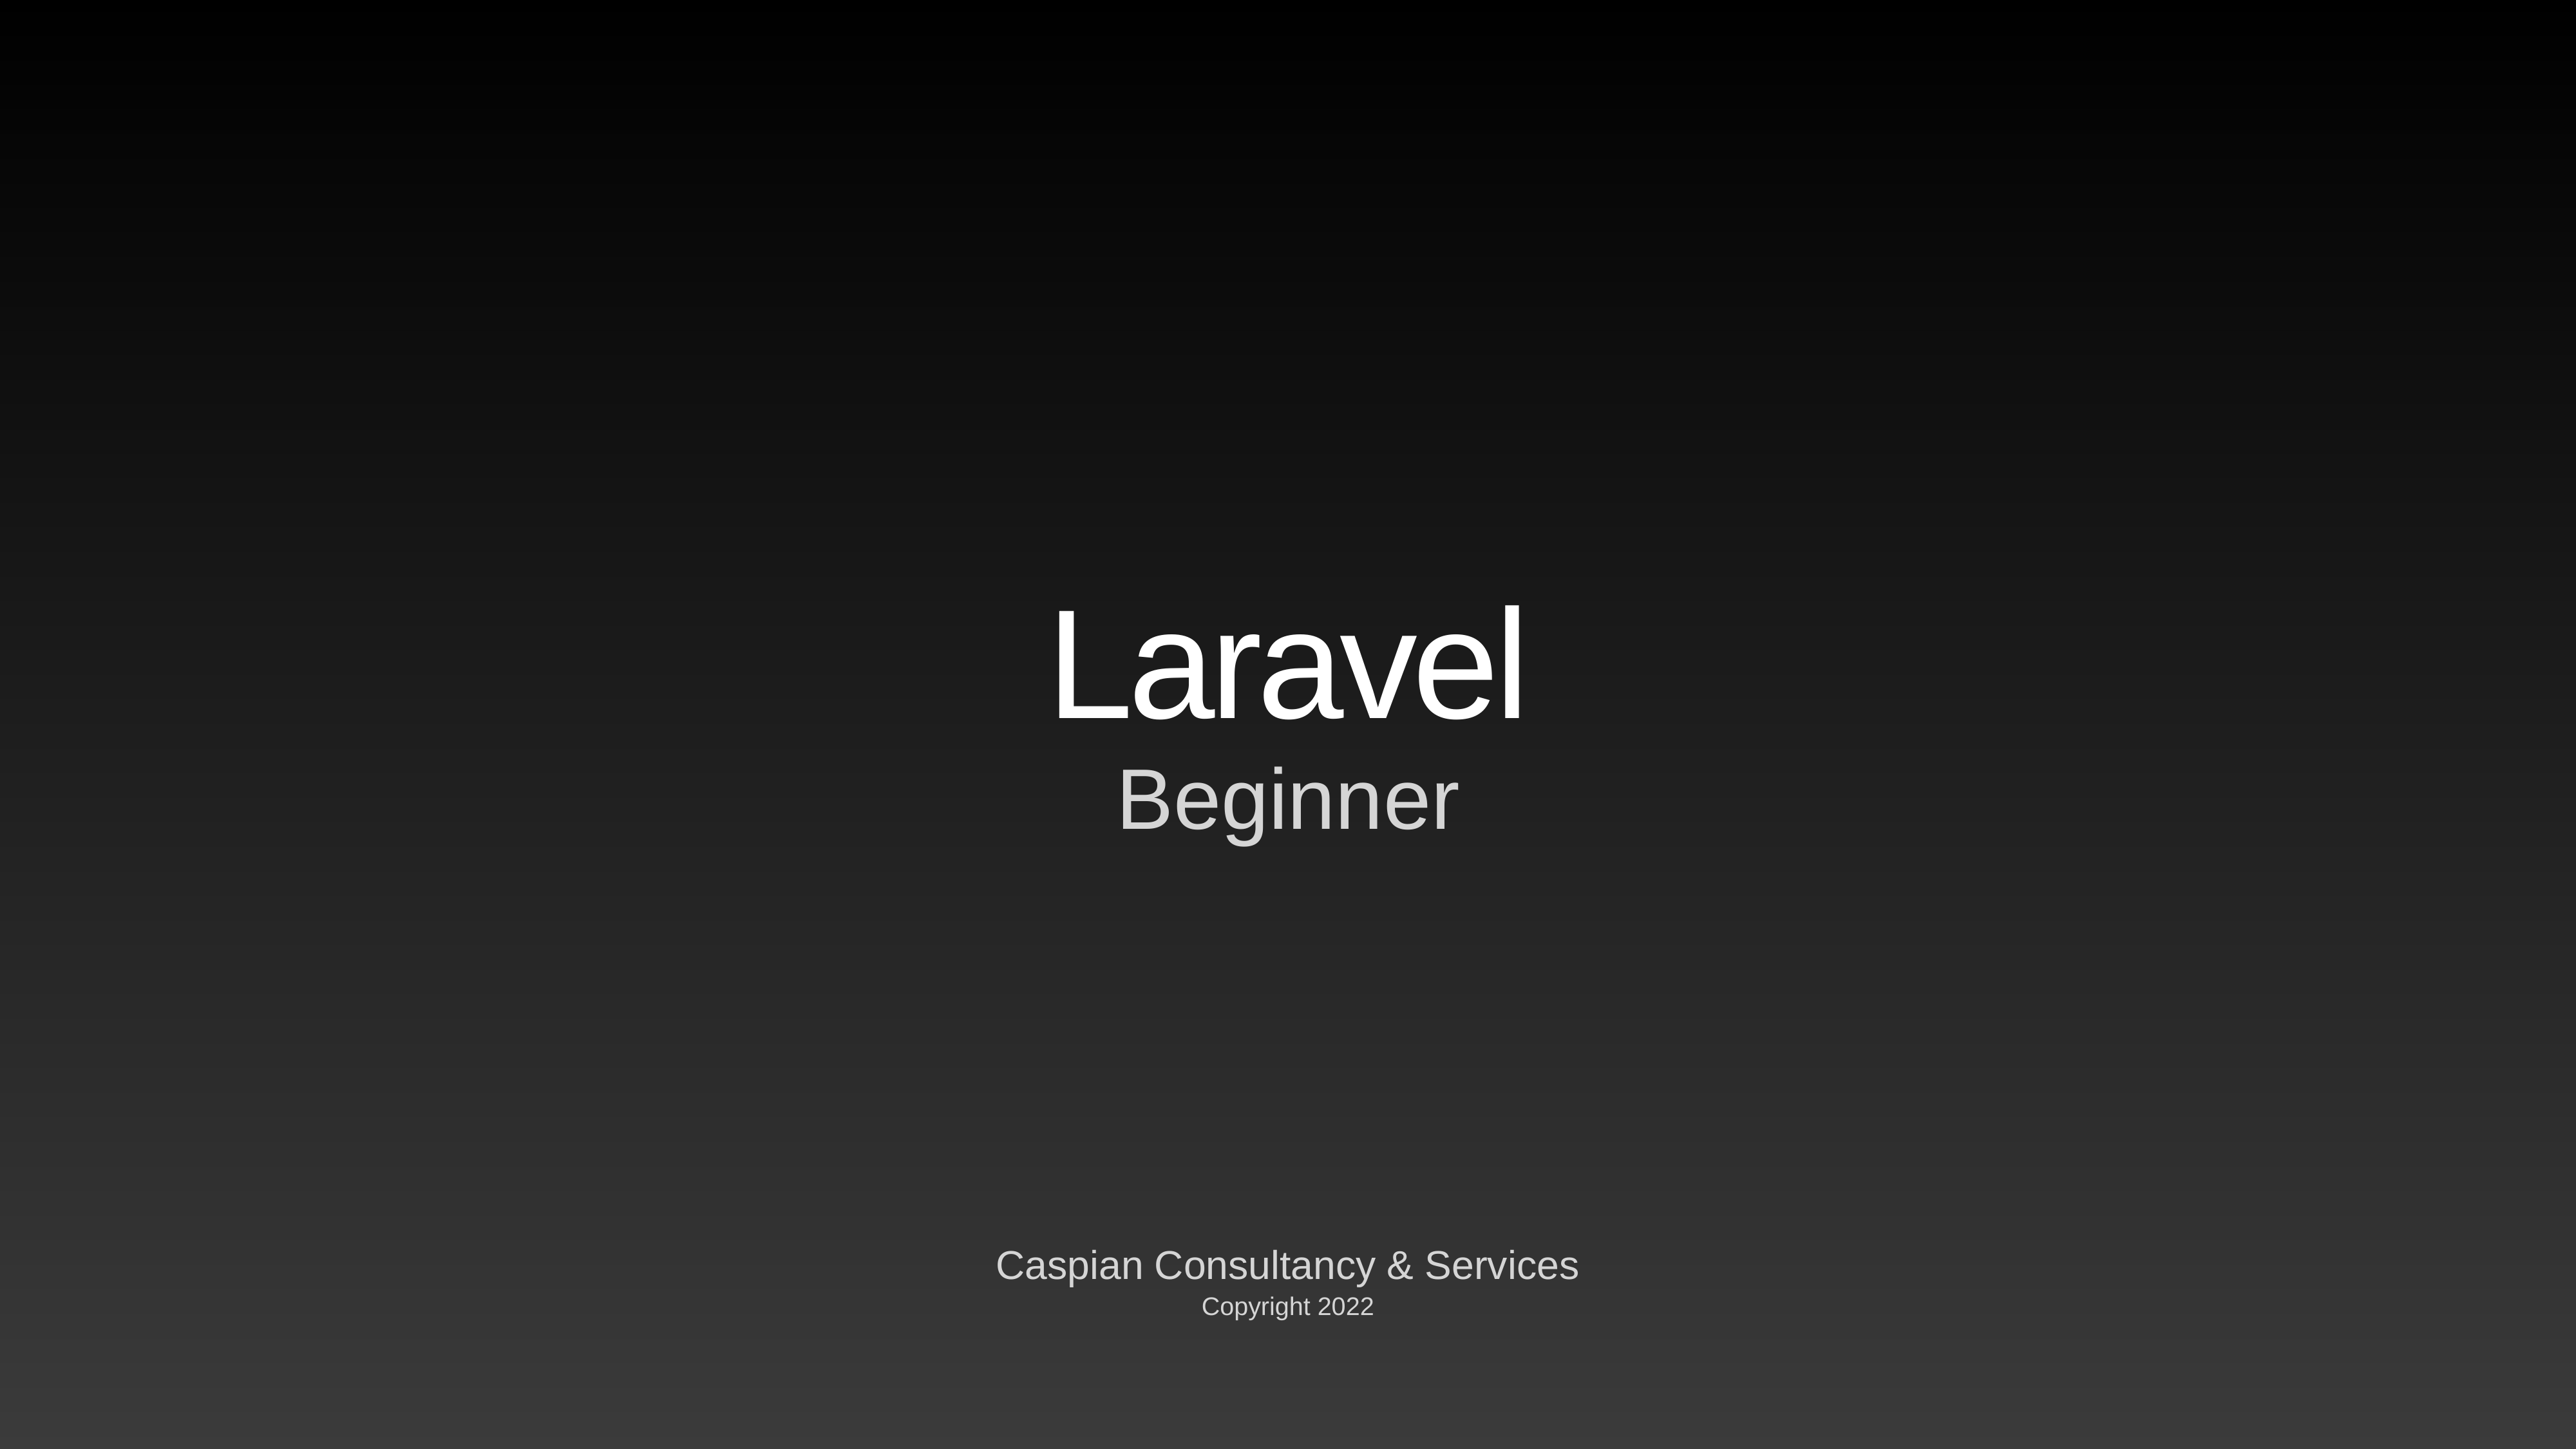

# Laravel
Beginner
Caspian Consultancy & Services
Copyright 2022